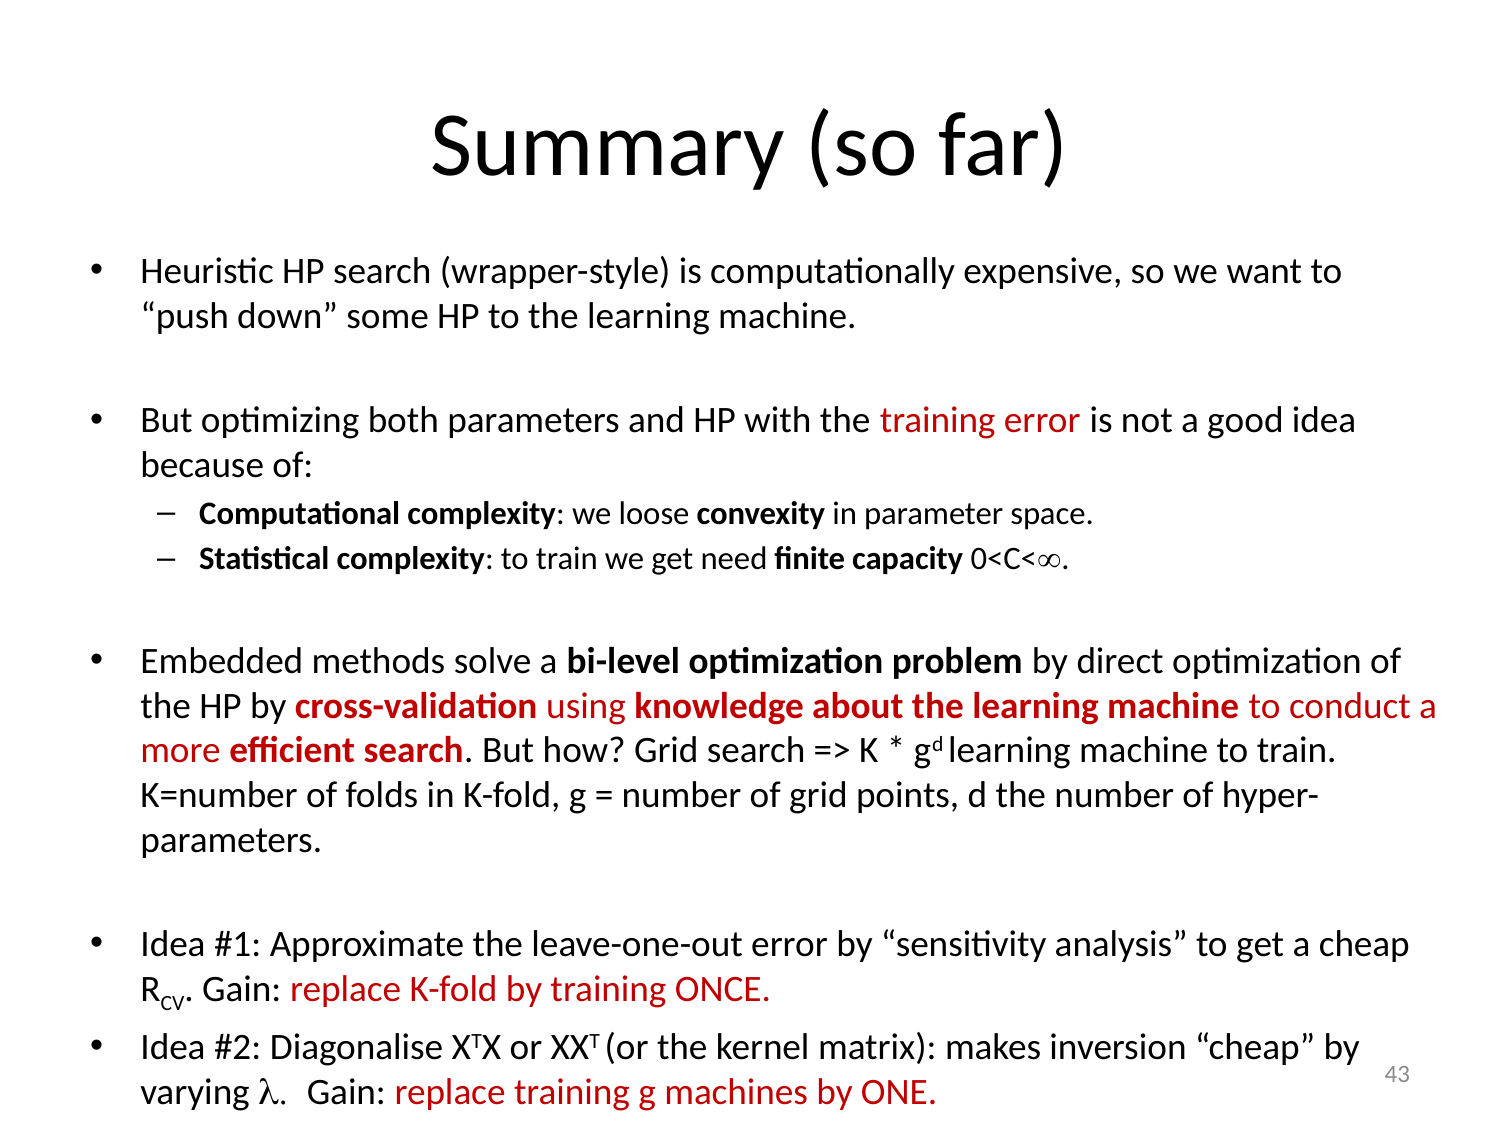

# Summary (so far)
Heuristic HP search (wrapper-style) is computationally expensive, so we want to  “push down” some HP to the learning machine.

But optimizing both parameters and HP with the training error is not a good idea because of:
Computational complexity: we loose convexity in parameter space.
Statistical complexity: to train we get need finite capacity 0<C<∞.

Embedded methods solve a bi-level optimization problem by direct optimization of the HP by cross-validation using knowledge about the learning machine to conduct a more efficient search. But how? Grid search => K * gd learning machine to train. K=number of folds in K-fold, g = number of grid points, d the number of hyper-parameters.

Idea #1: Approximate the leave-one-out error by “sensitivity analysis” to get a cheap RCV. Gain: replace K-fold by training ONCE.
Idea #2: Diagonalise XTX or XXT (or the kernel matrix): makes inversion “cheap” by varying λ. Gain: replace training g machines by ONE.

43